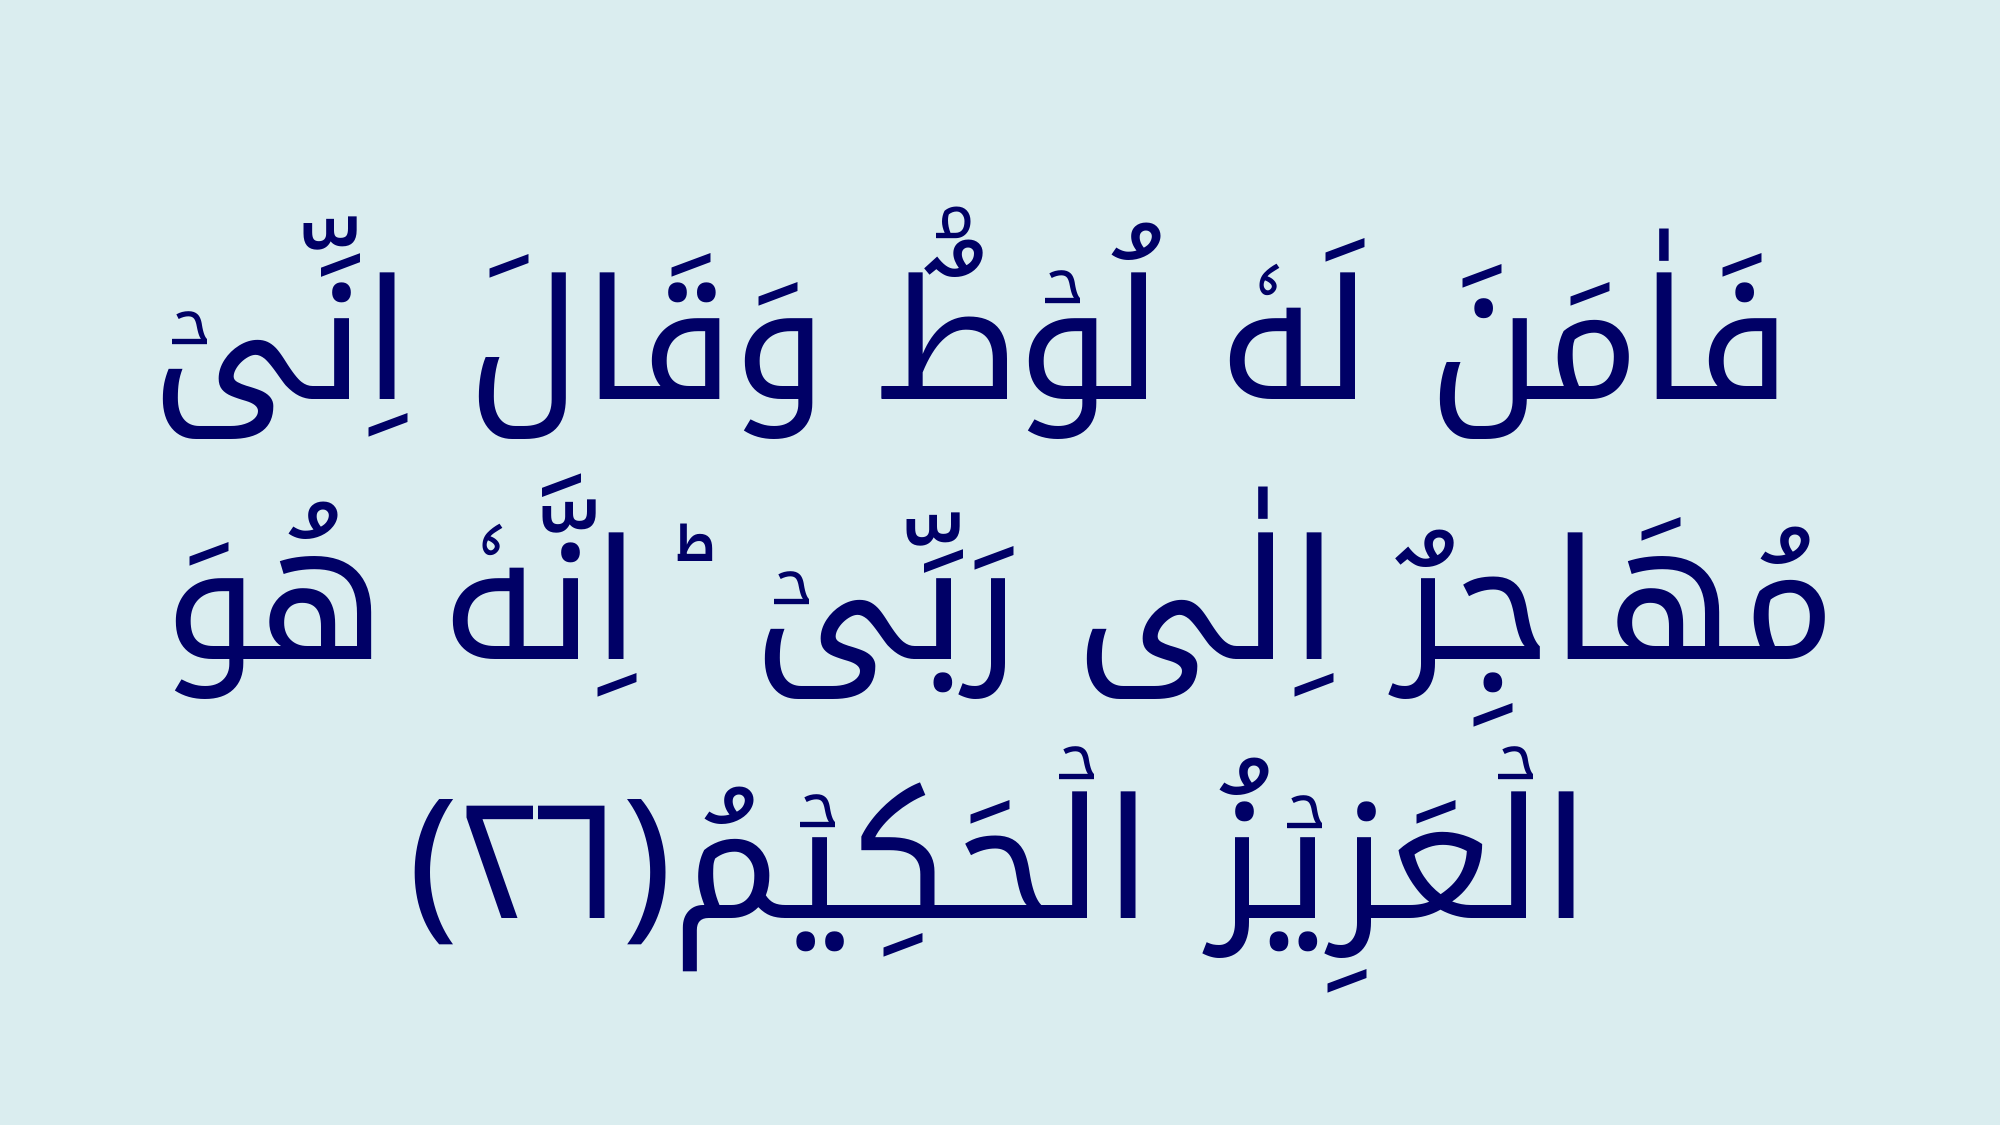

فَاٰمَنَ لَهٗ لُوۡطٌ‌ۘ وَقَالَ اِنِّىۡ مُهَاجِرٌ اِلٰى رَبِّىۡ ؕ اِنَّهٗ هُوَ الۡعَزِيۡزُ الۡحَكِيۡمُ‏﴿﻿۲۶﻿﴾